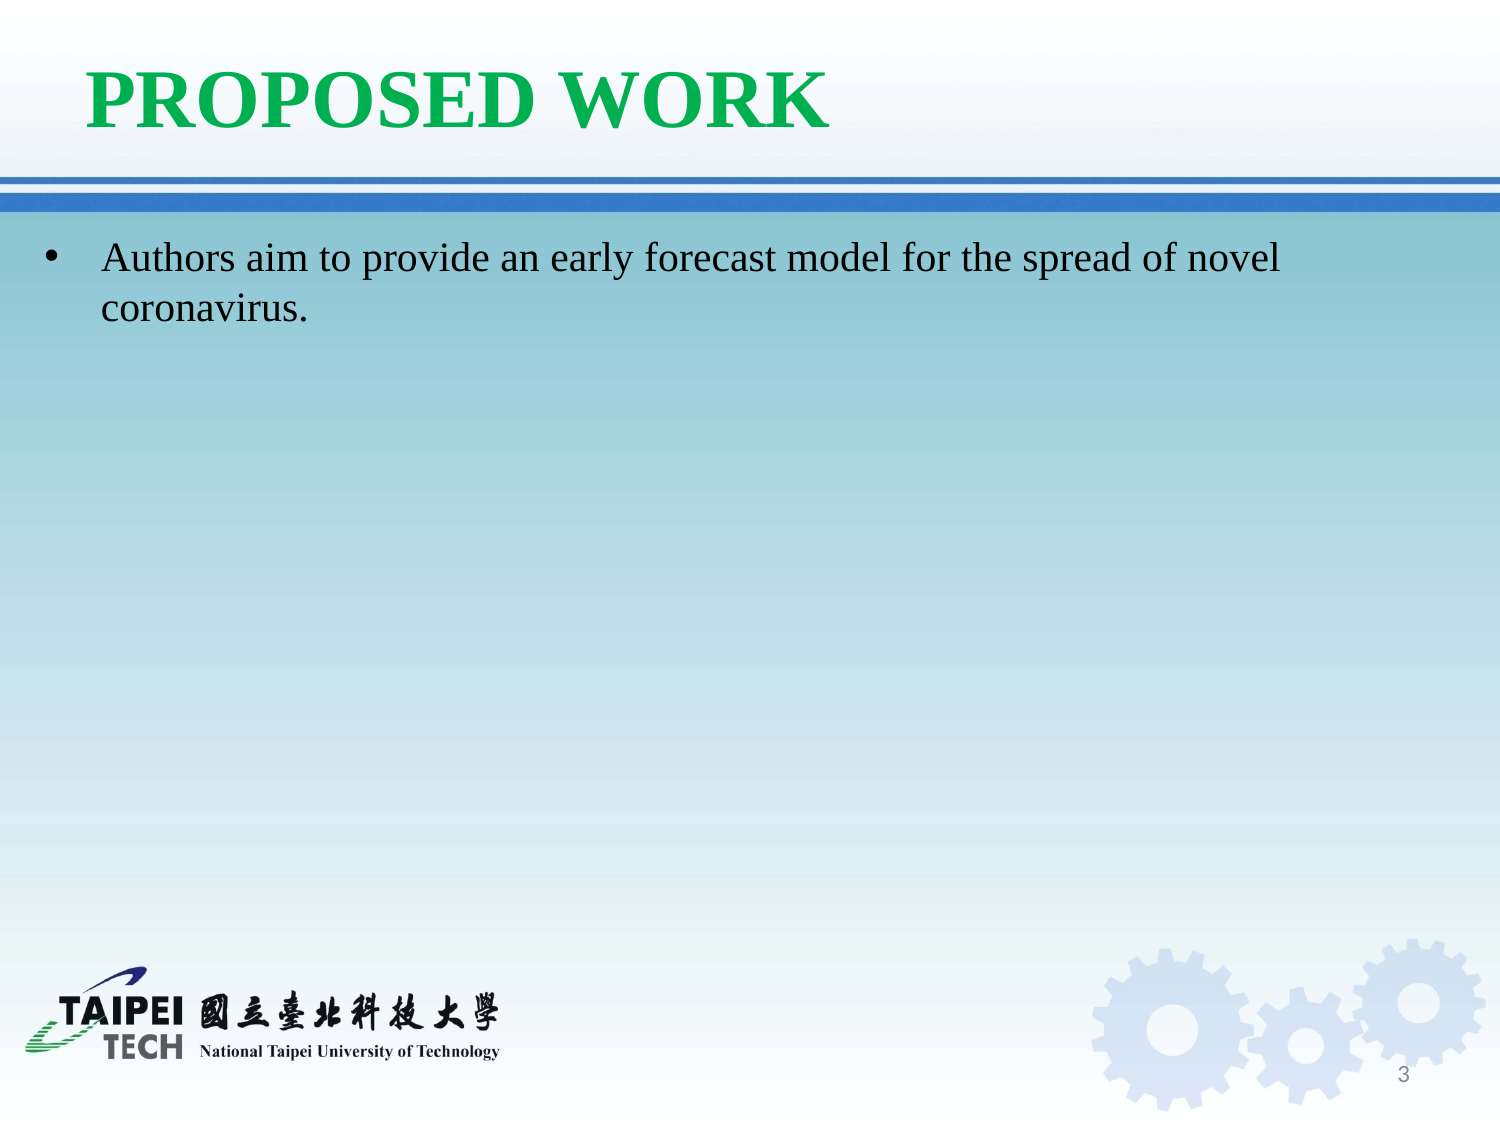

# PROPOSED WORK
Authors aim to provide an early forecast model for the spread of novel coronavirus.

3